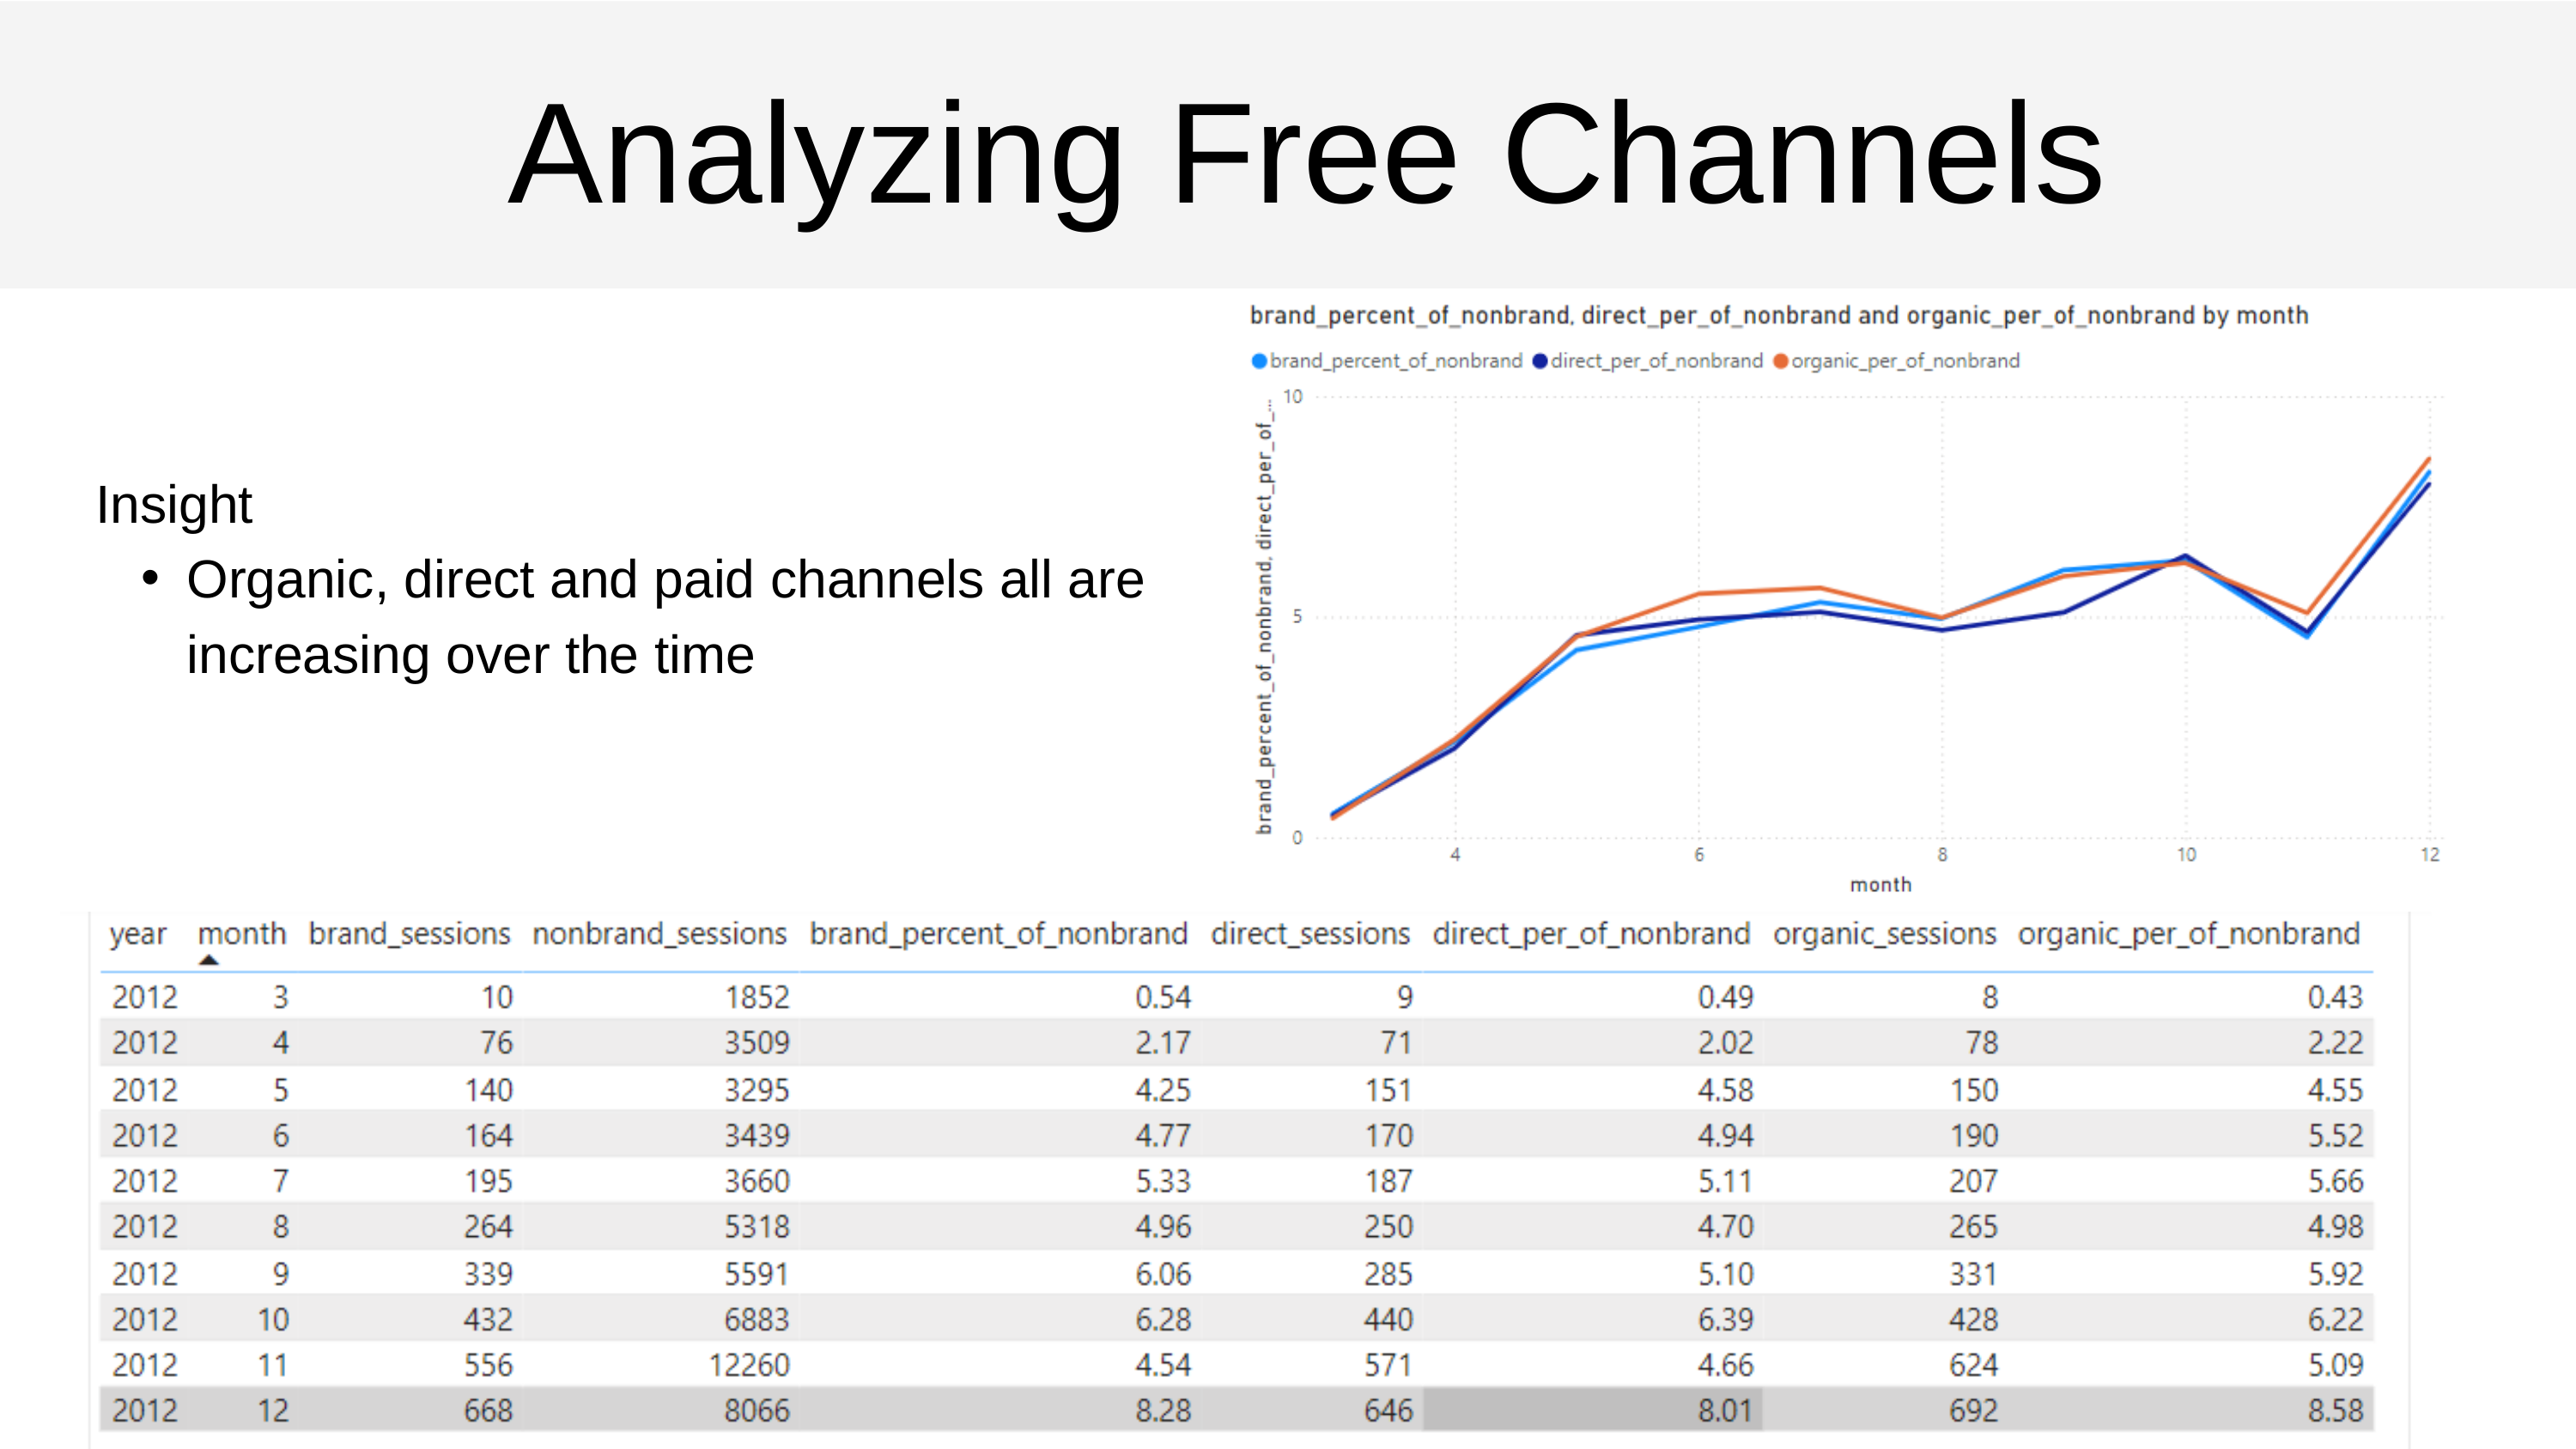

Analyzing Free Channels

Insight
Organic, direct and paid channels all are increasing over the time